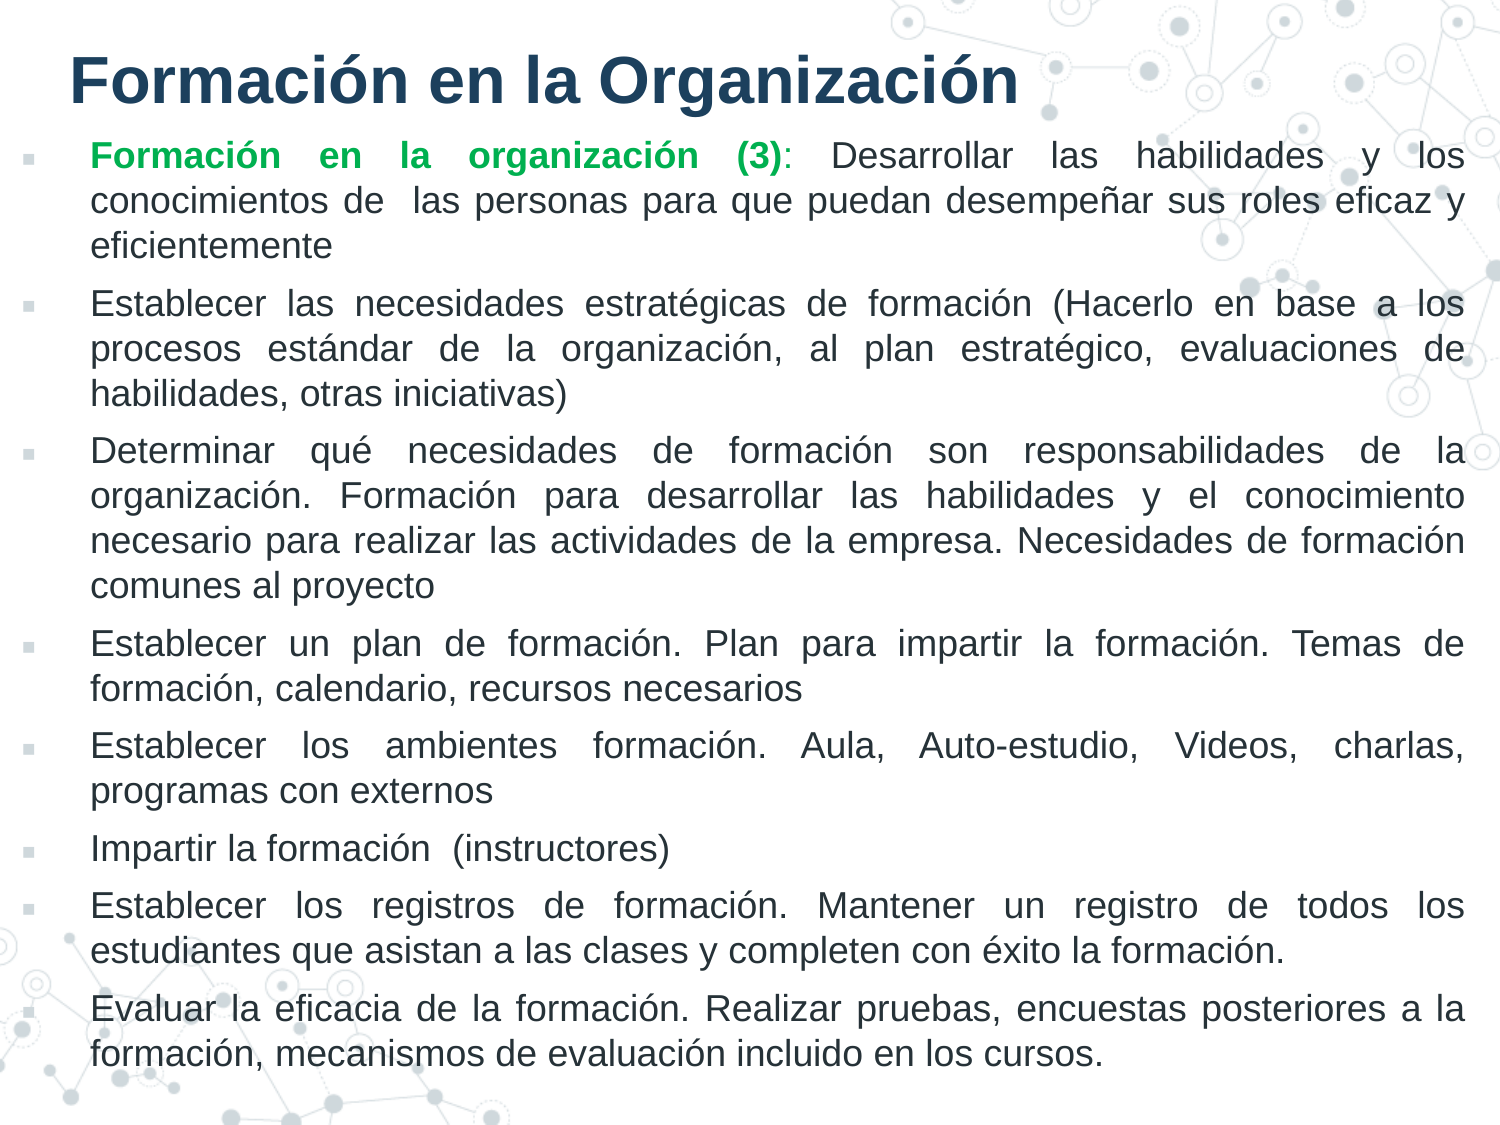

# Formación en la Organización
Formación en la organización (3): Desarrollar las habilidades y los conocimientos de  las personas para que puedan desempeñar sus roles eficaz y eficientemente
Establecer las necesidades estratégicas de formación (Hacerlo en base a los procesos estándar de la organización, al plan estratégico, evaluaciones de habilidades, otras iniciativas)
Determinar qué necesidades de formación son responsabilidades de la organización. Formación para desarrollar las habilidades y el conocimiento necesario para realizar las actividades de la empresa. Necesidades de formación comunes al proyecto
Establecer un plan de formación. Plan para impartir la formación. Temas de formación, calendario, recursos necesarios
Establecer los ambientes formación. Aula, Auto-estudio, Videos, charlas, programas con externos
Impartir la formación  (instructores)
Establecer los registros de formación. Mantener un registro de todos los estudiantes que asistan a las clases y completen con éxito la formación.
Evaluar la eficacia de la formación. Realizar pruebas, encuestas posteriores a la formación, mecanismos de evaluación incluido en los cursos.